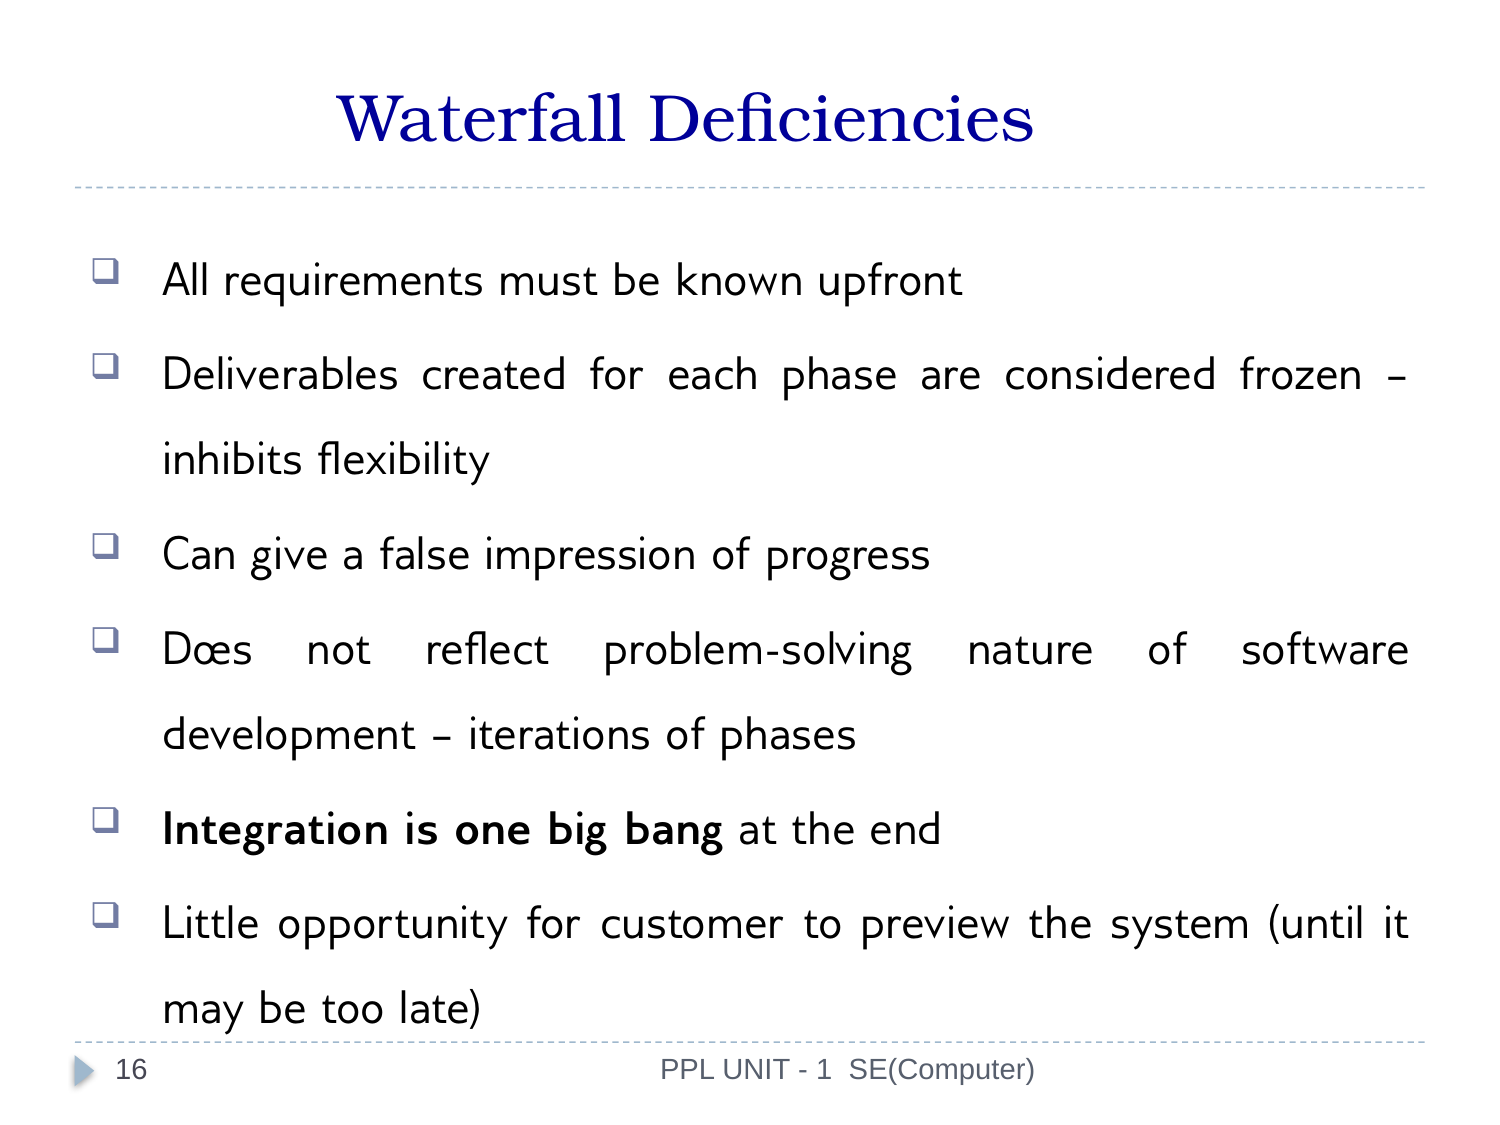

# Waterfall Deficiencies
All requirements must be known upfront
Deliverables created for each phase are considered frozen – inhibits flexibility
Can give a false impression of progress
Does not reflect problem-solving nature of software development – iterations of phases
Integration is one big bang at the end
Little opportunity for customer to preview the system (until it may be too late)

16
PPL UNIT - 1  SE(Computer)